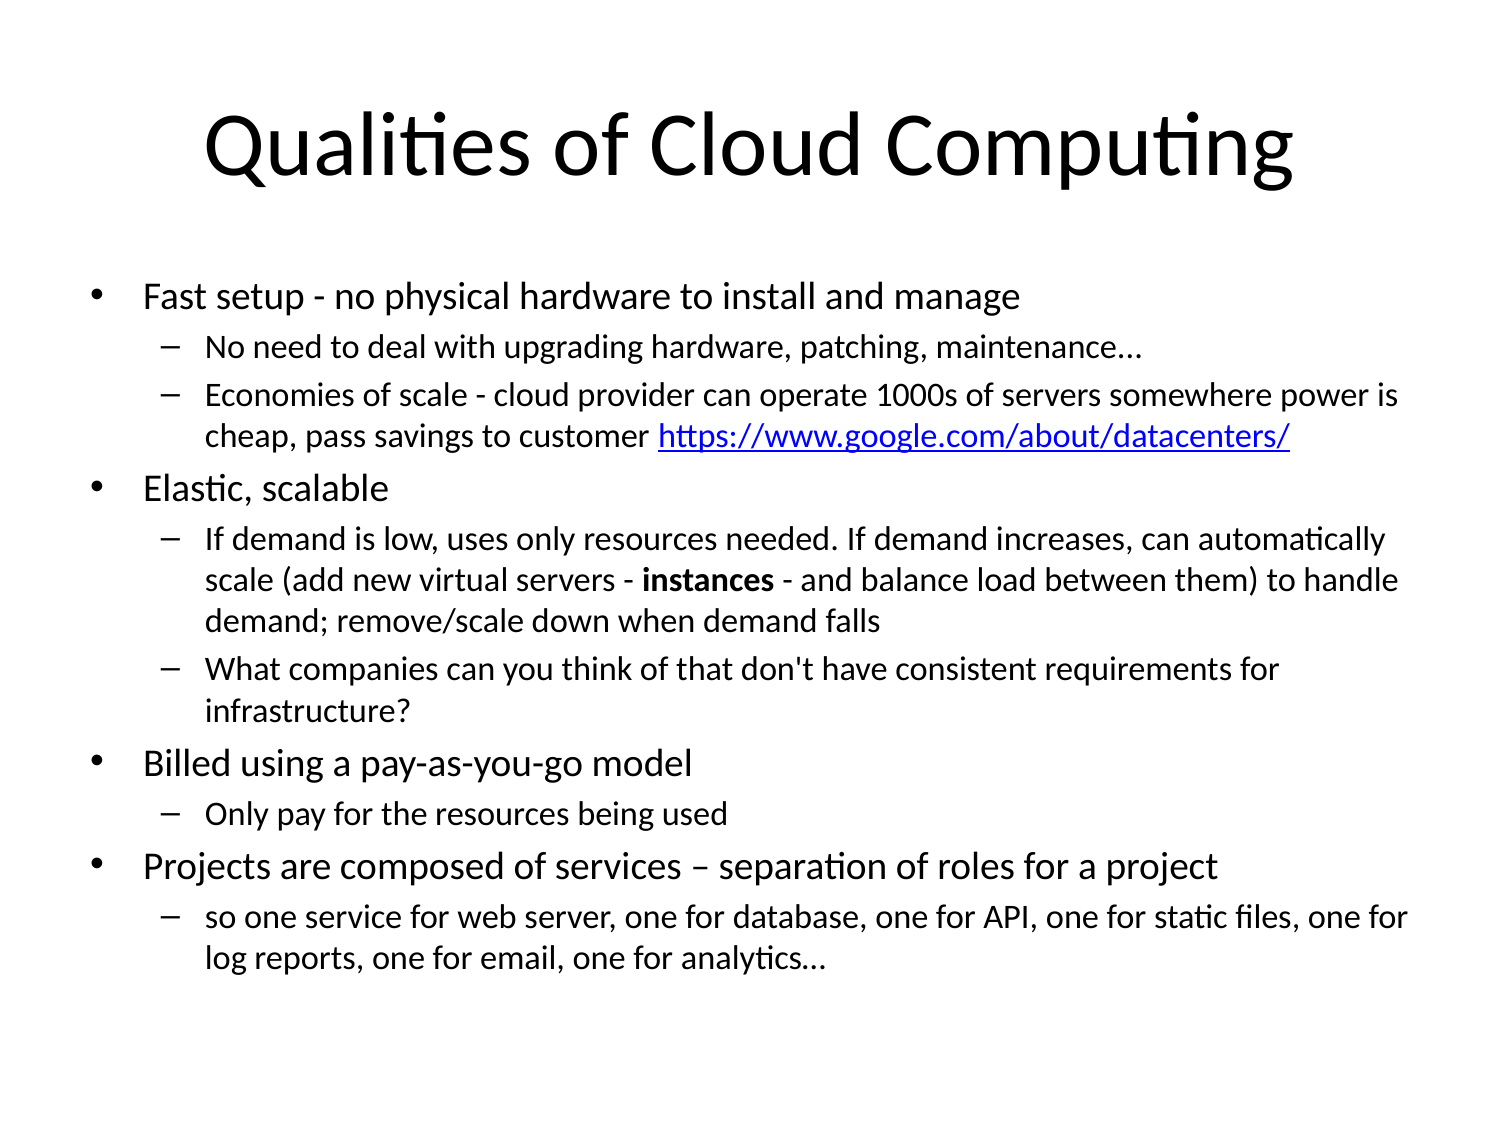

# Qualities of Cloud Computing
Fast setup - no physical hardware to install and manage
No need to deal with upgrading hardware, patching, maintenance...
Economies of scale - cloud provider can operate 1000s of servers somewhere power is cheap, pass savings to customer https://www.google.com/about/datacenters/
Elastic, scalable
If demand is low, uses only resources needed. If demand increases, can automatically scale (add new virtual servers - instances - and balance load between them) to handle demand; remove/scale down when demand falls
What companies can you think of that don't have consistent requirements for infrastructure?
Billed using a pay-as-you-go model
Only pay for the resources being used
Projects are composed of services – separation of roles for a project
so one service for web server, one for database, one for API, one for static files, one for log reports, one for email, one for analytics…